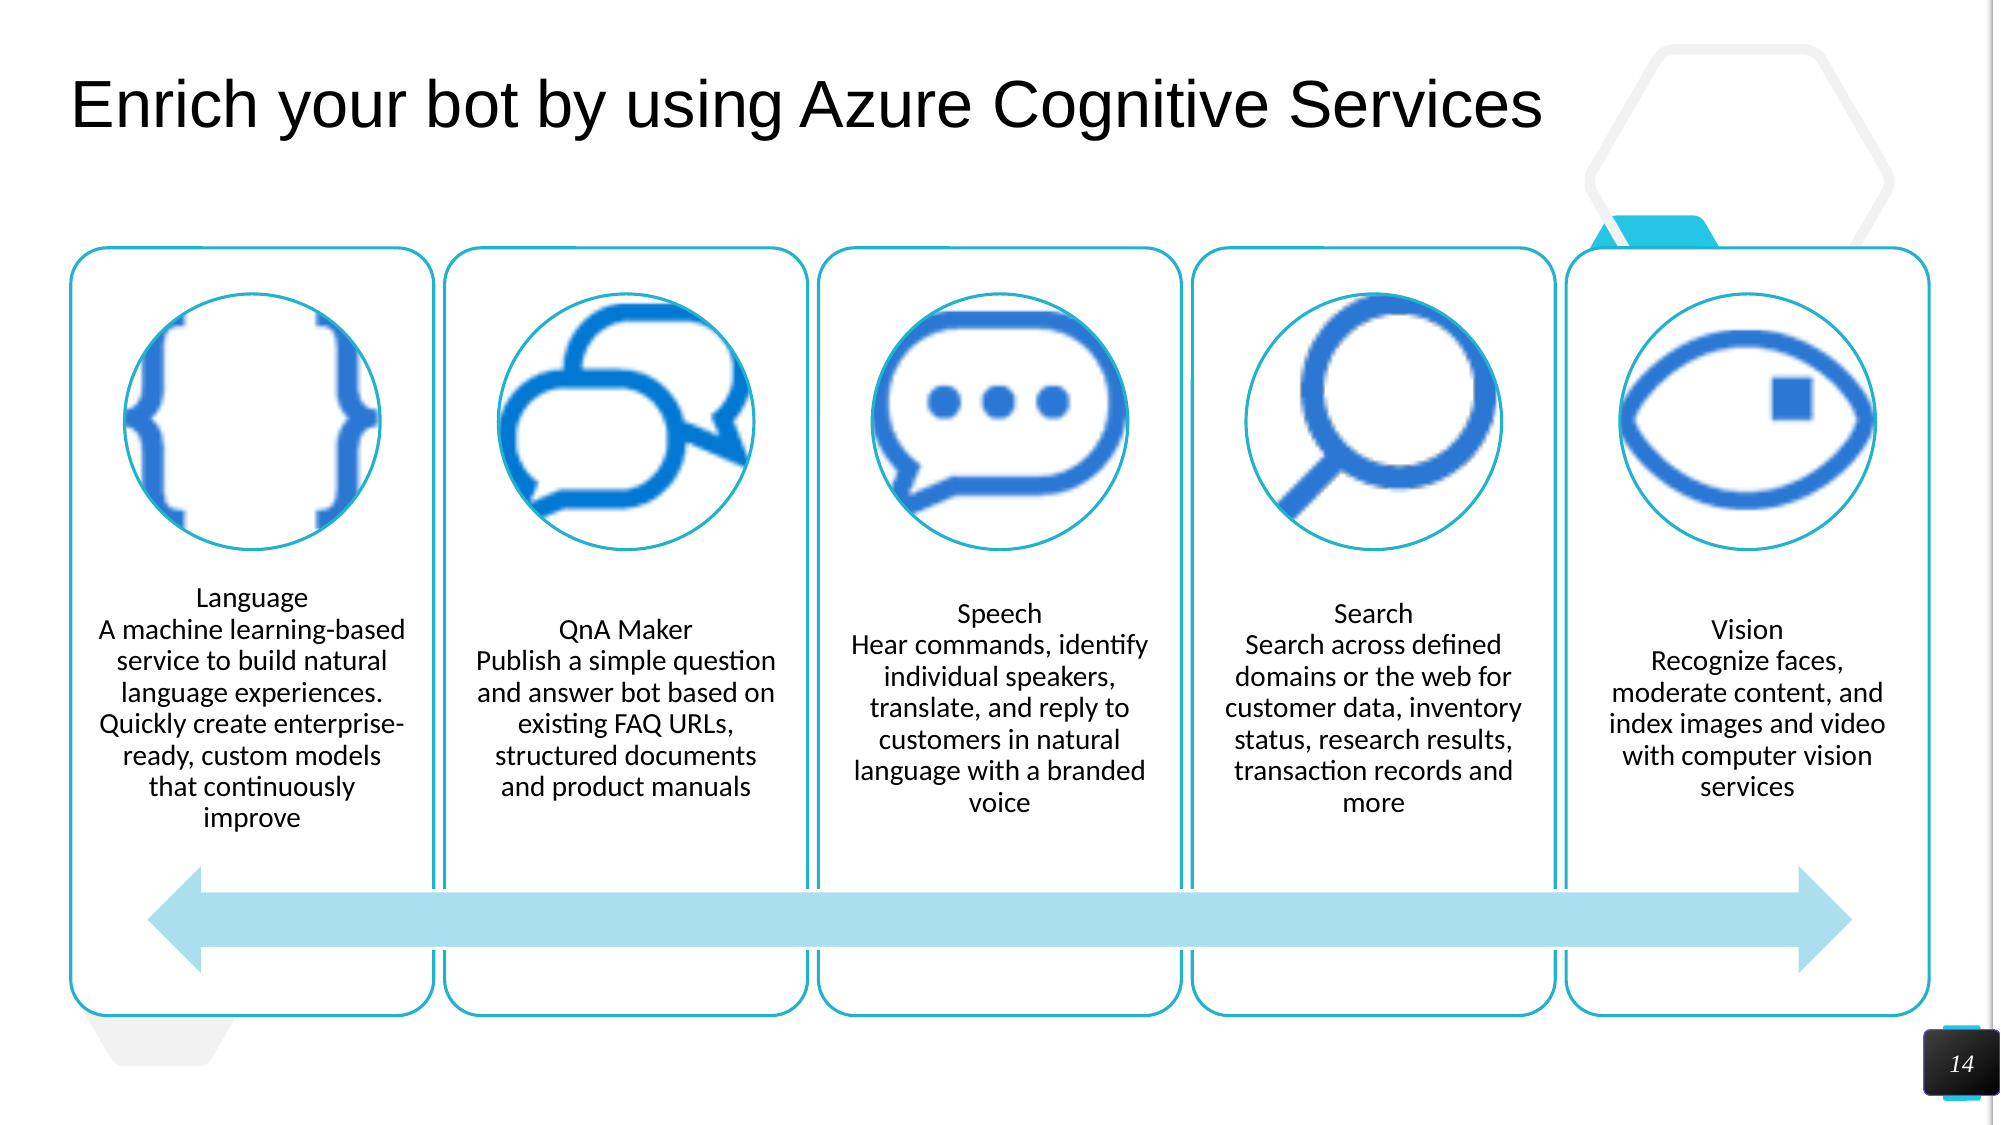

# Enrich your bot by using Azure Cognitive Services
Language
A machine learning-based service to build natural language experiences. Quickly create enterprise-ready, custom models that continuously improve
QnA Maker
Publish a simple question and answer bot based on existing FAQ URLs, structured documents and product manuals
Speech
Hear commands, identify individual speakers, translate, and reply to customers in natural language with a branded voice
Search
Search across defined domains or the web for customer data, inventory status, research results, transaction records and more
Vision
Recognize faces, moderate content, and index images and video with computer vision services
14